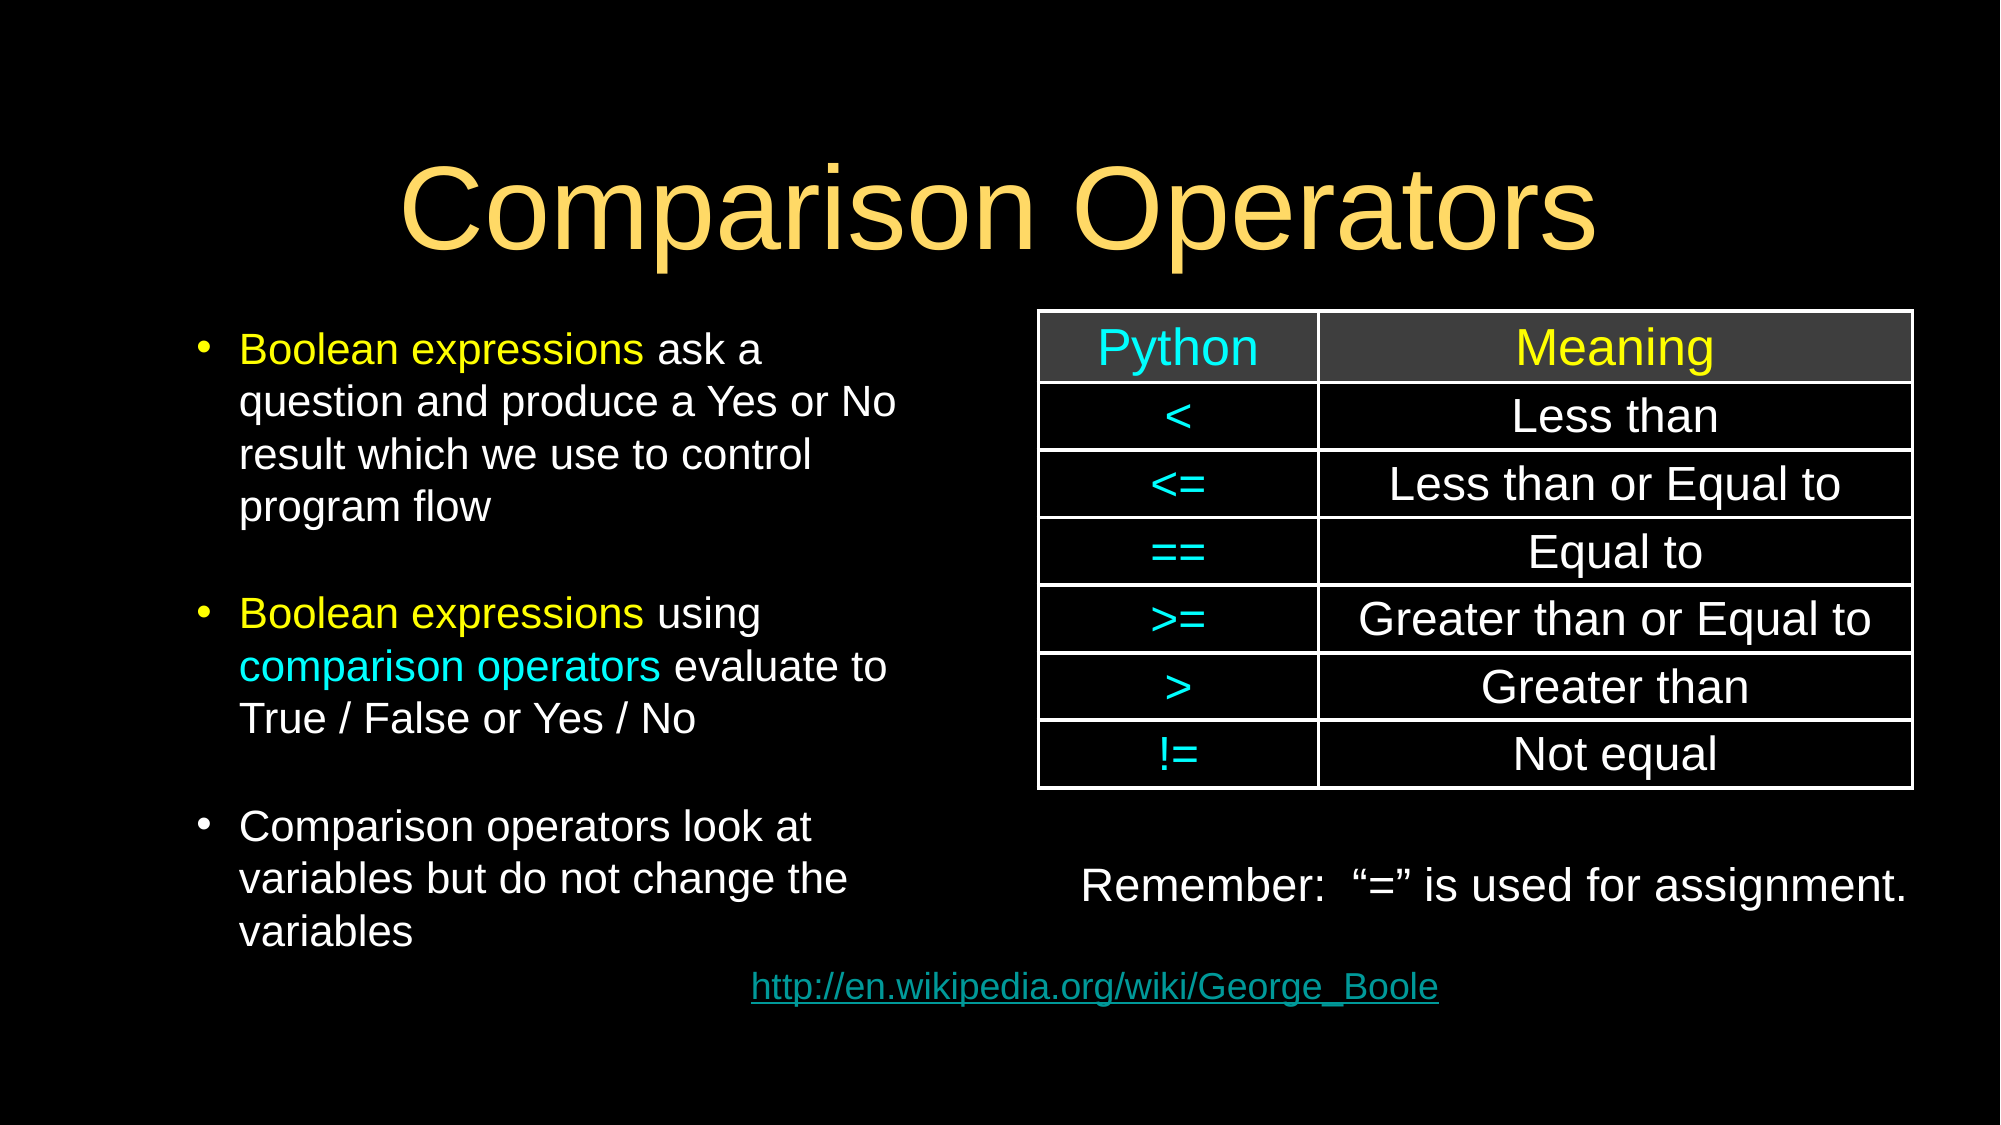

# Comparison Operators
| Python | Meaning |
| --- | --- |
| < | Less than |
| <= | Less than or Equal to |
| == | Equal to |
| >= | Greater than or Equal to |
| > | Greater than |
| != | Not equal |
Boolean expressions ask a question and produce a Yes or No result which we use to control program flow
Boolean expressions using comparison operators evaluate to True / False or Yes / No
Comparison operators look at variables but do not change the variables
Remember:  “=” is used for assignment.
http://en.wikipedia.org/wiki/George_Boole